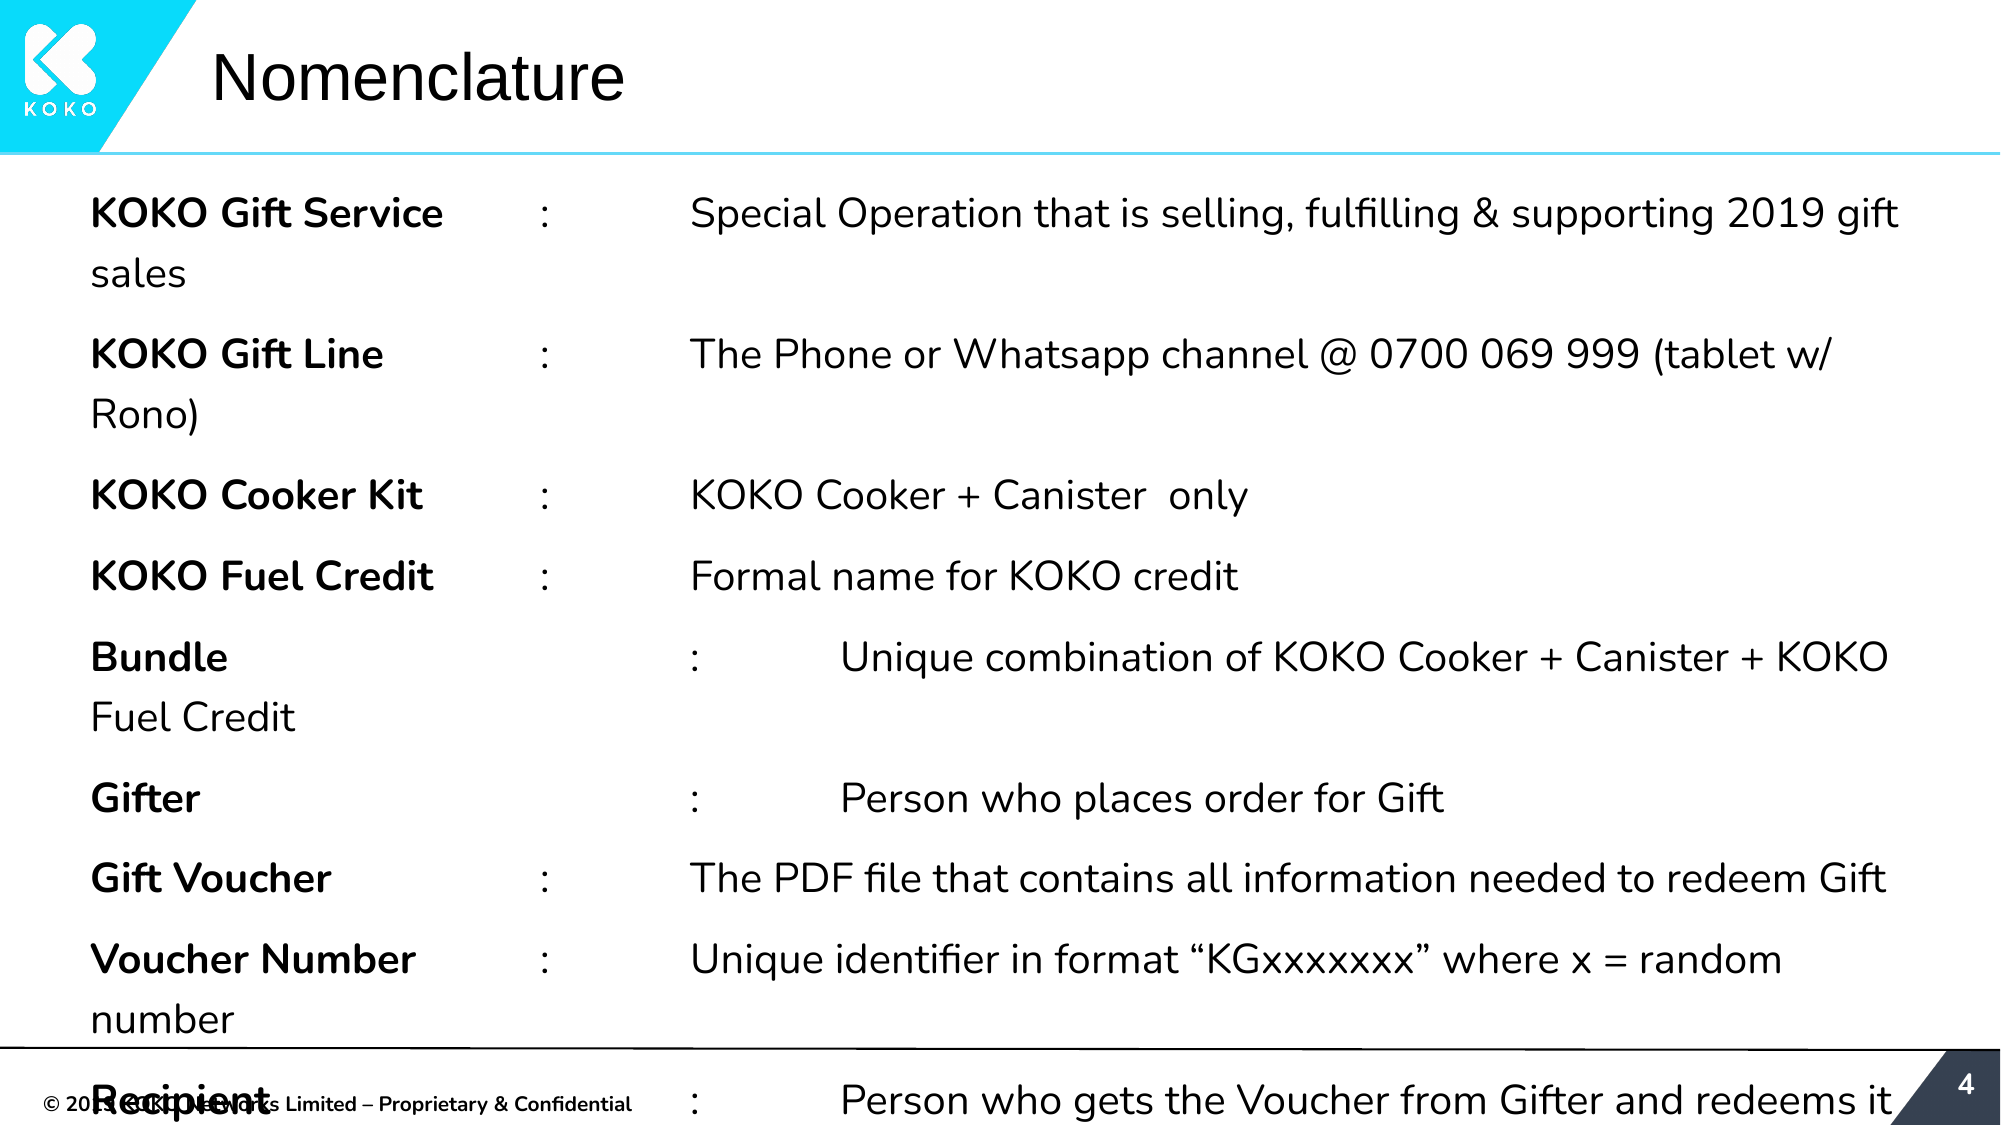

# Nomenclature
KOKO Gift Service 	:	Special Operation that is selling, fulfilling & supporting 2019 gift sales
KOKO Gift Line 	:   	The Phone or Whatsapp channel @ 0700 069 999 (tablet w/ Rono)
KOKO Cooker Kit	: 	KOKO Cooker + Canister  only
KOKO Fuel Credit	: 	Formal name for KOKO credit
Bundle				:  	Unique combination of KOKO Cooker + Canister + KOKO Fuel Credit
Gifter				: 	Person who places order for Gift
Gift Voucher		: 	The PDF file that contains all information needed to redeem Gift
Voucher Number	: 	Unique identifier in format “KGxxxxxxx” where x = random number
Recipient			: 	Person who gets the Voucher from Gifter and redeems it
PIN 				: 	The 4 digit number needed to log into KOKOpoint

4